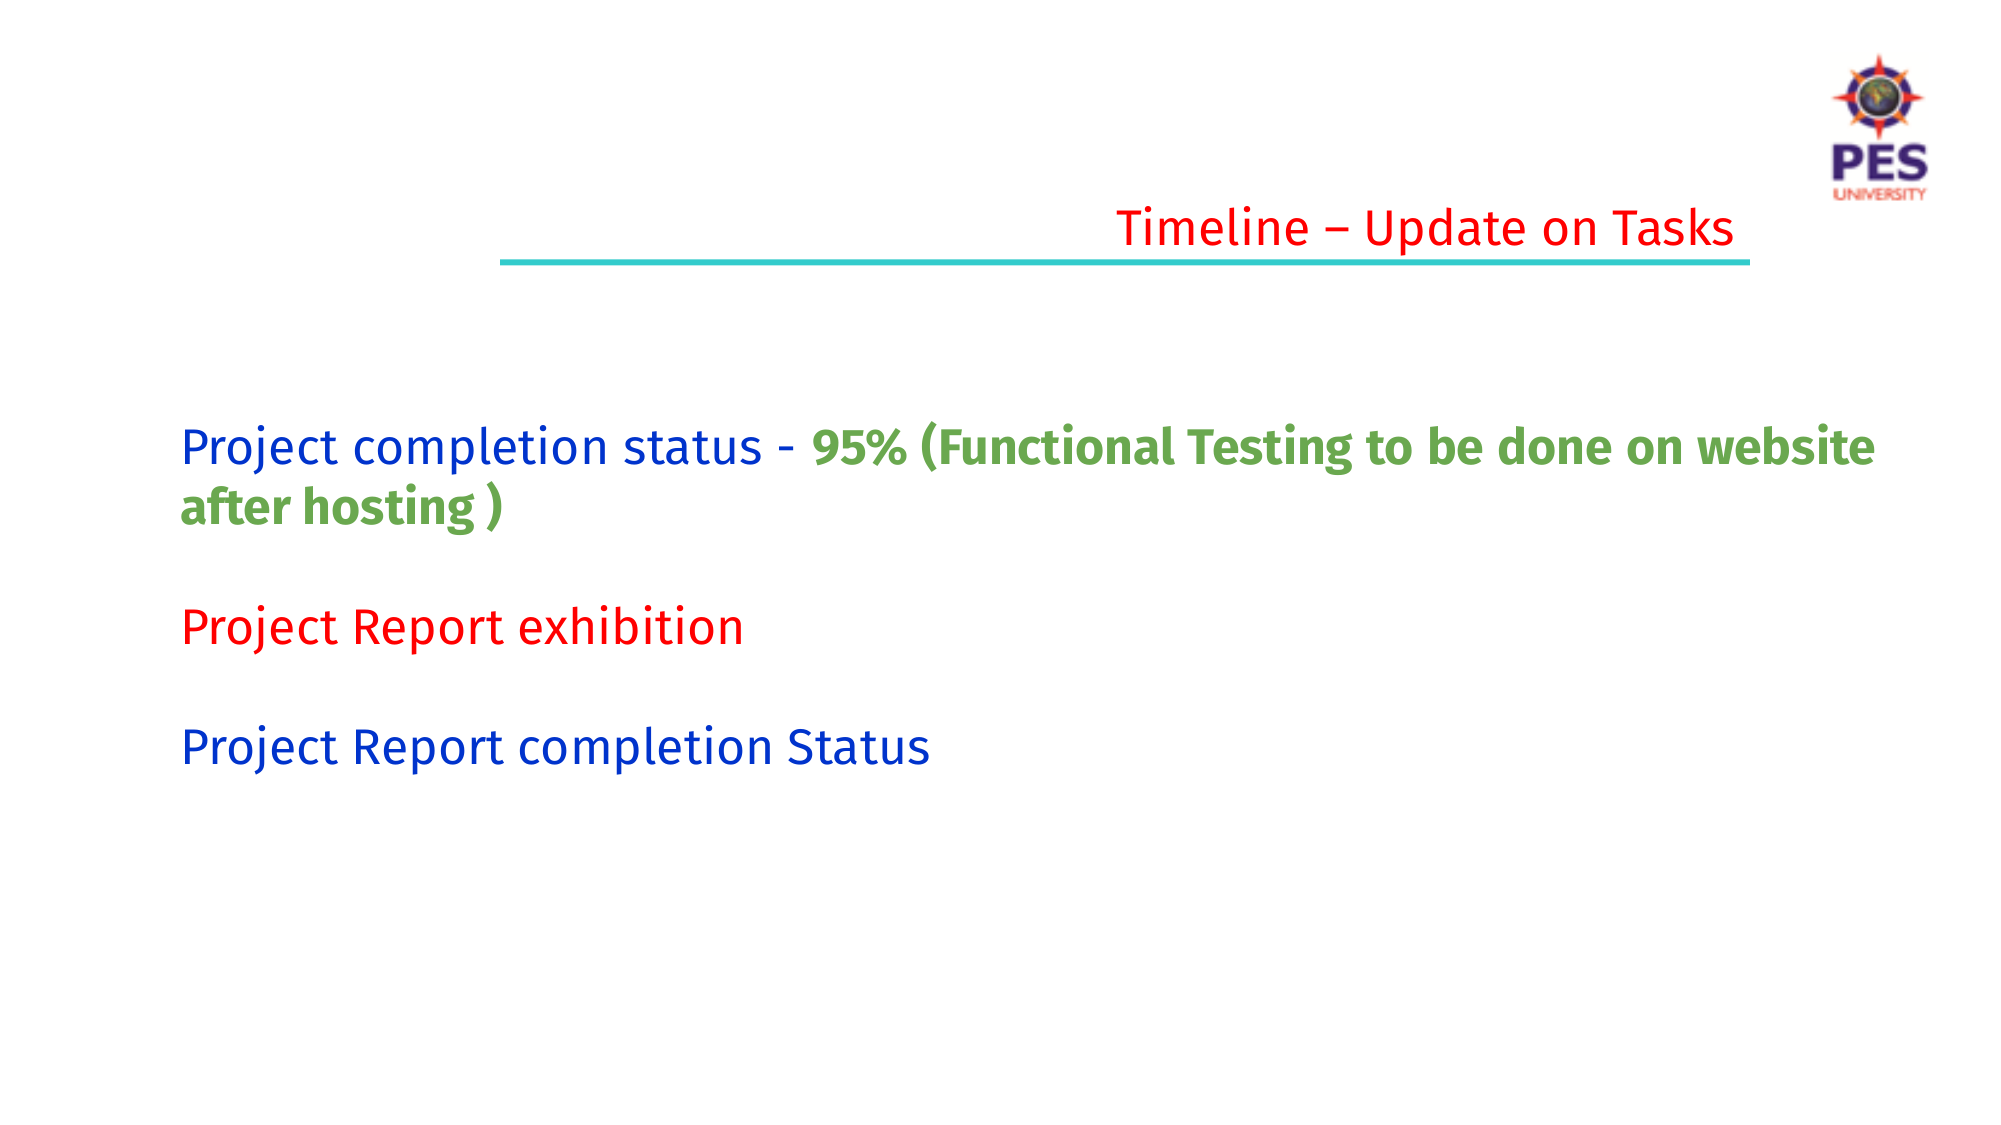

Timeline – Update on Tasks

Project completion status - 95% (Functional Testing to be done on website after hosting )

Project Report exhibition

Project Report completion Status